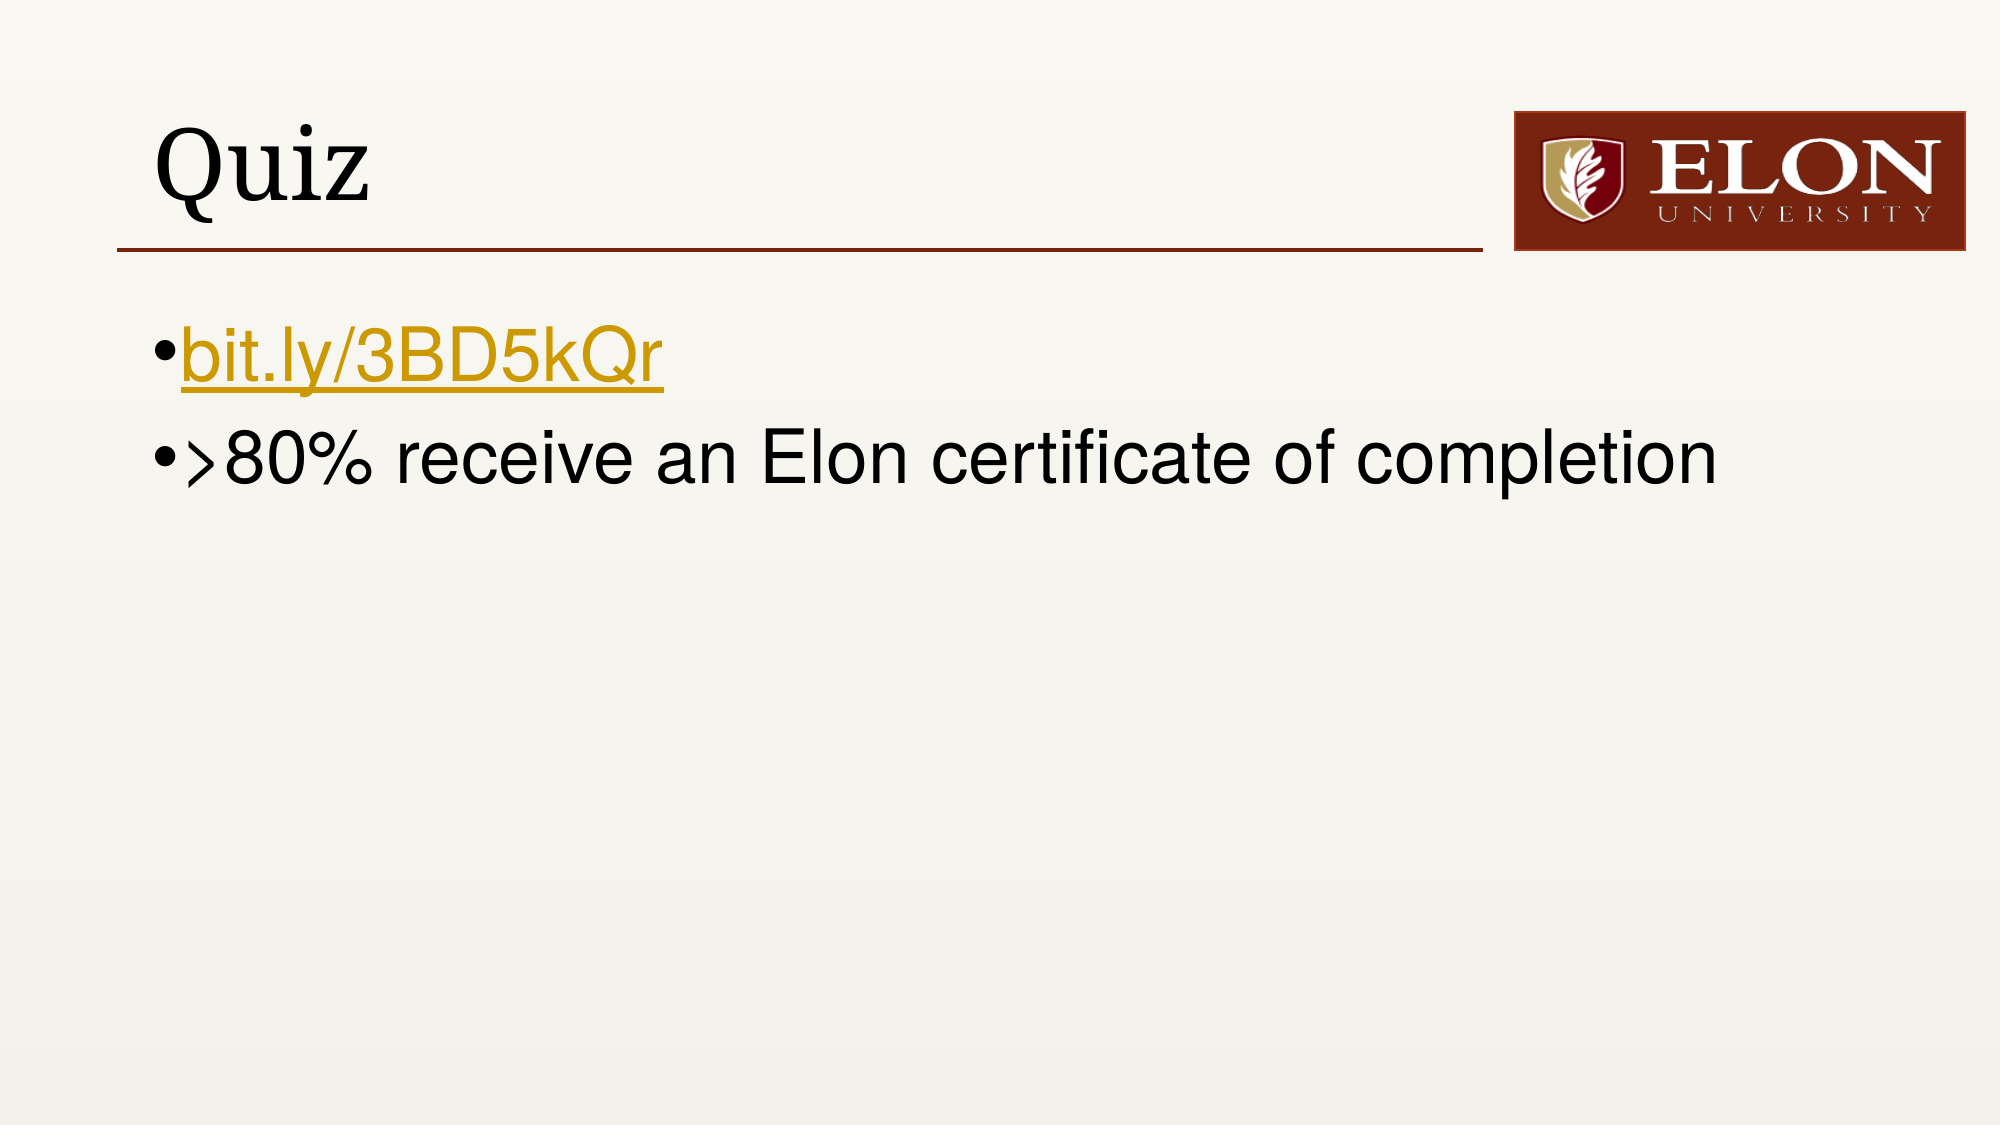

# Quiz
bit.ly/3BD5kQr
>80% receive an Elon certificate of completion